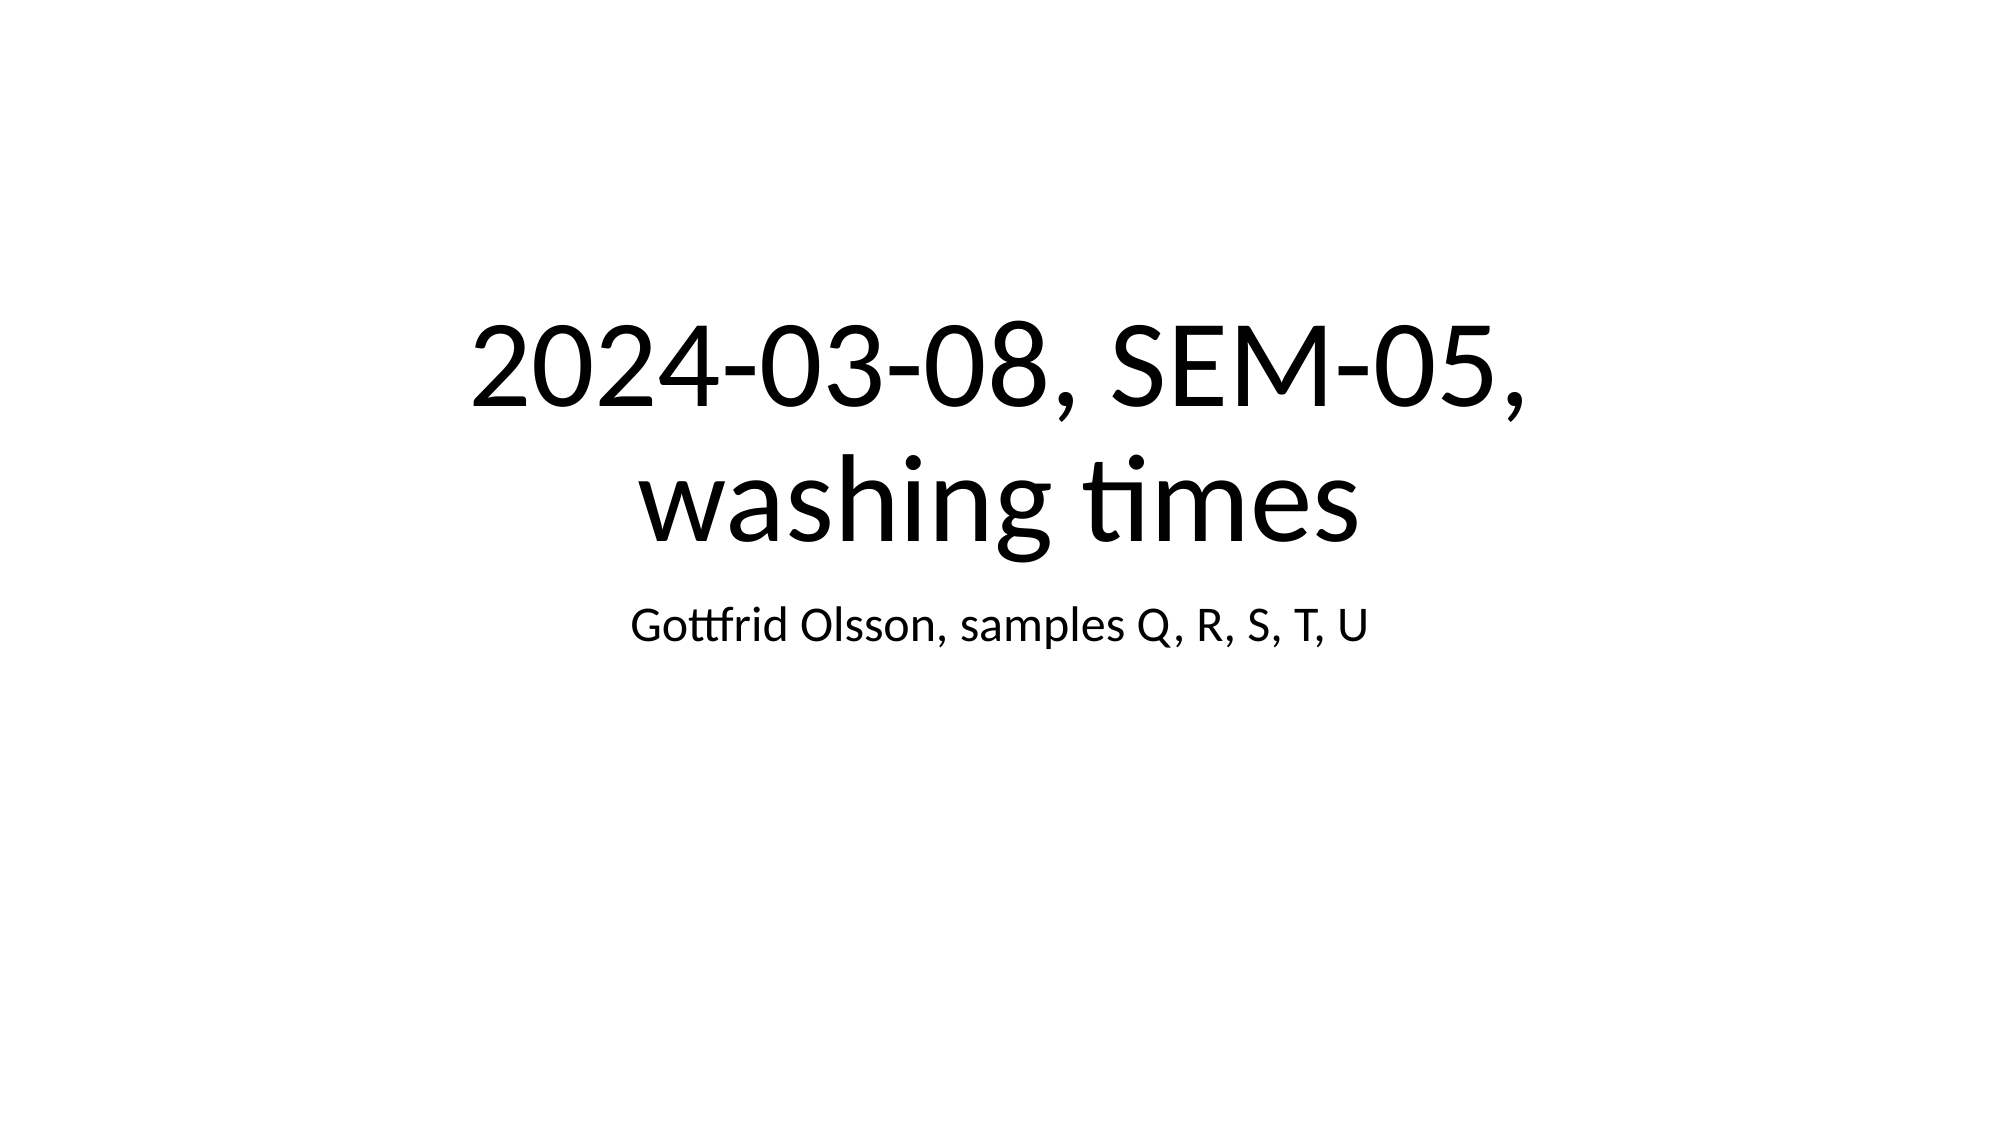

# 2024-03-08, SEM-05, washing times
Gottfrid Olsson, samples Q, R, S, T, U